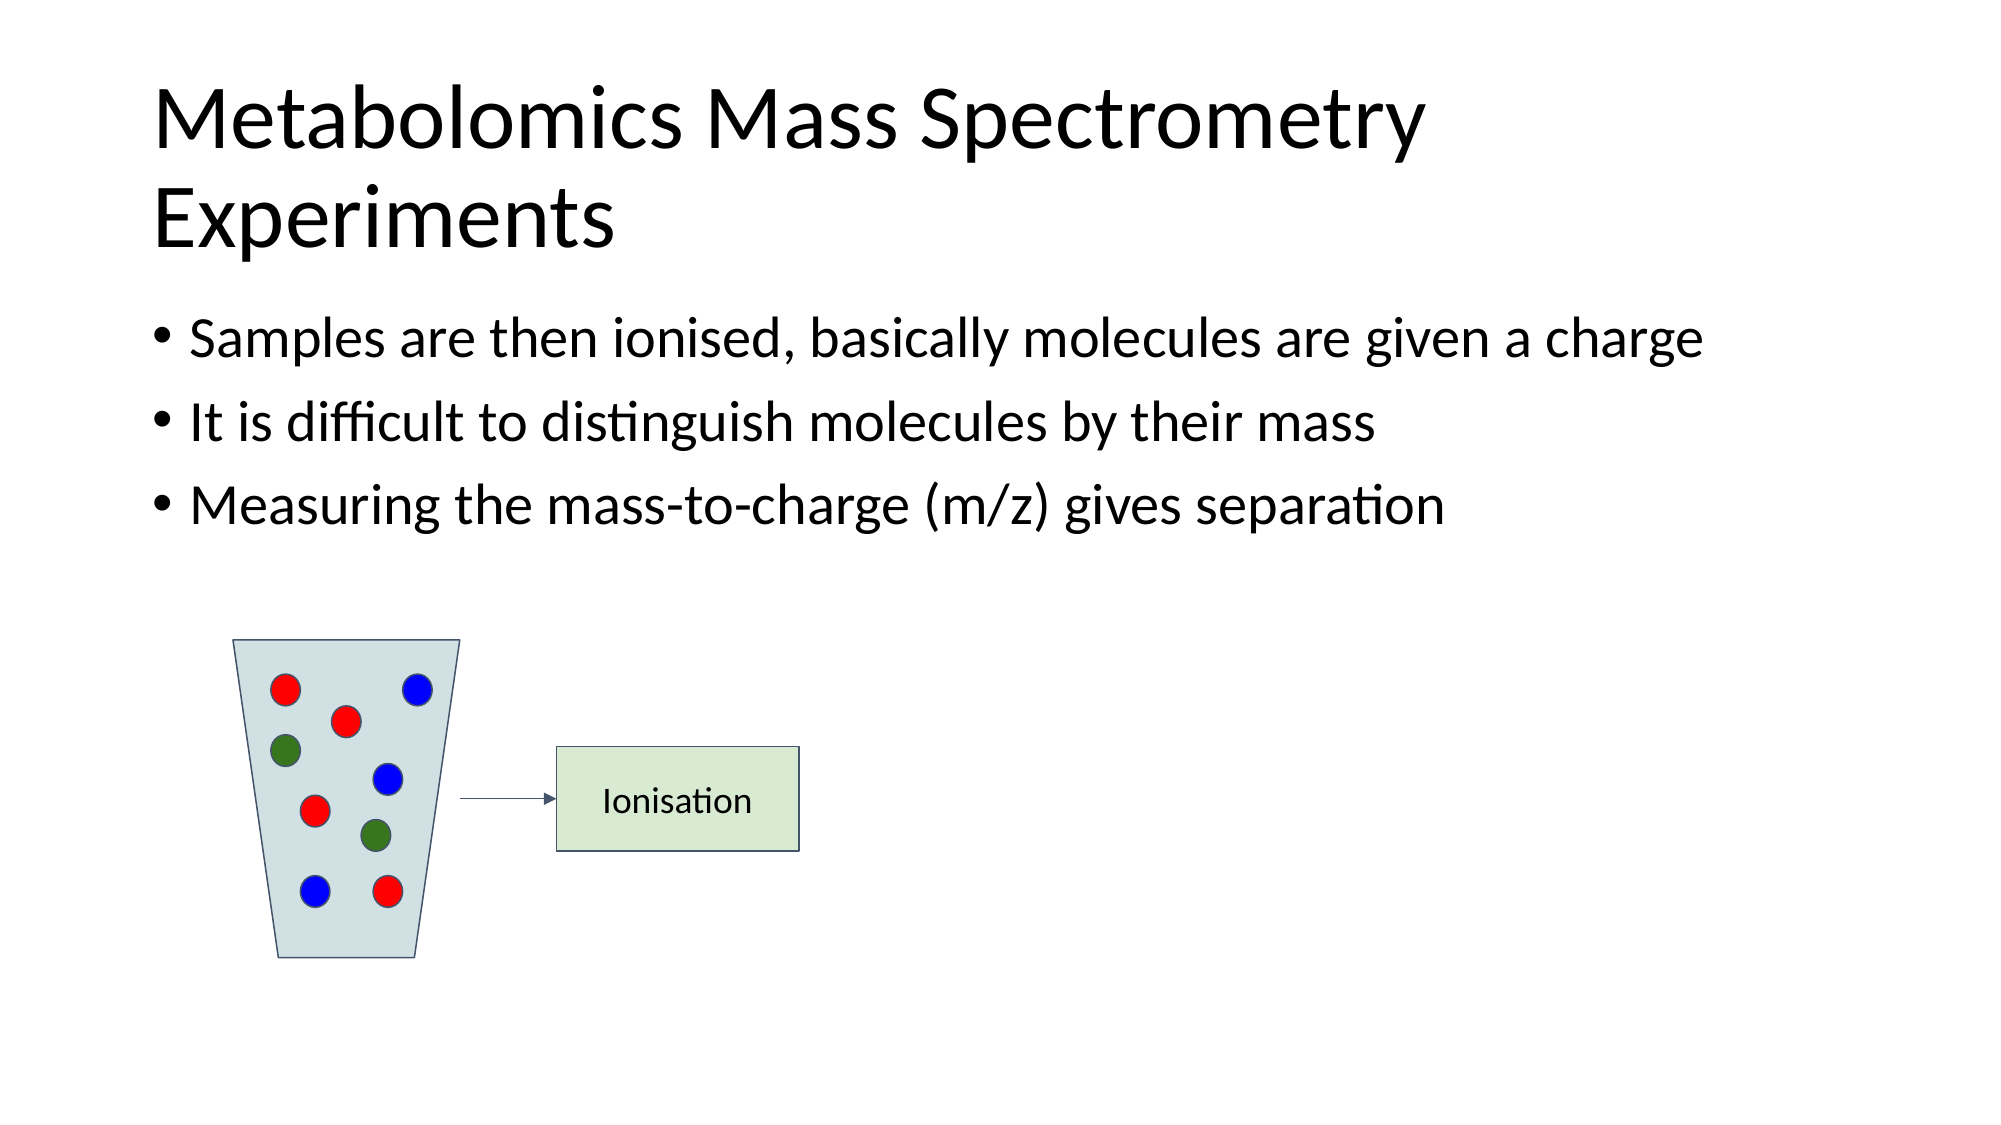

# Metabolomics Mass Spectrometry Experiments
Samples are then ionised, basically molecules are given a charge
It is difficult to distinguish molecules by their mass
Measuring the mass-to-charge (m/z) gives separation

Ionisation